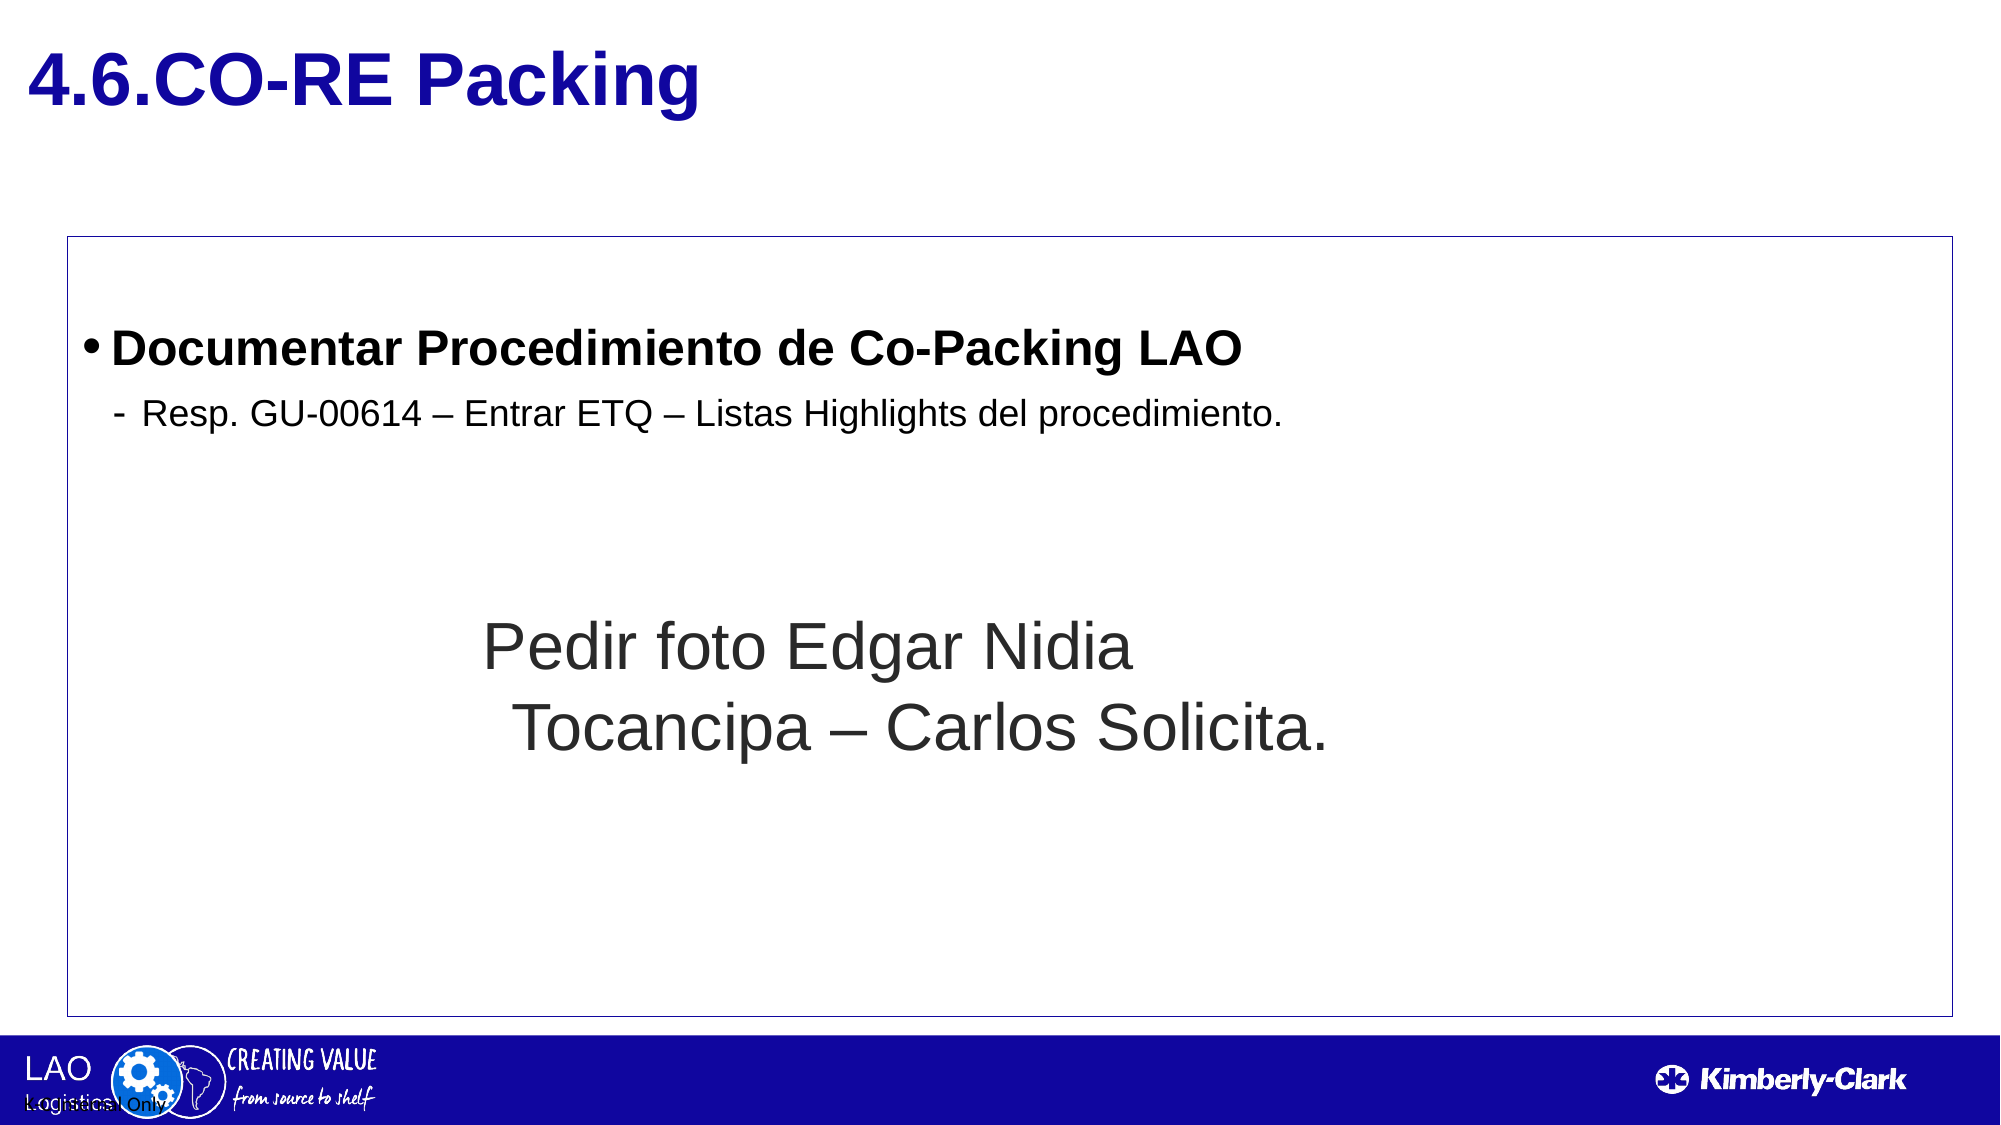

4.6.CO-RE Packing

Documentar Procedimiento de Co-Packing LAO
Resp. GU-00614 – Entrar ETQ – Listas Highlights del procedimiento.

Pedir foto Edgar Nidia Tocancipa – Carlos Solicita.